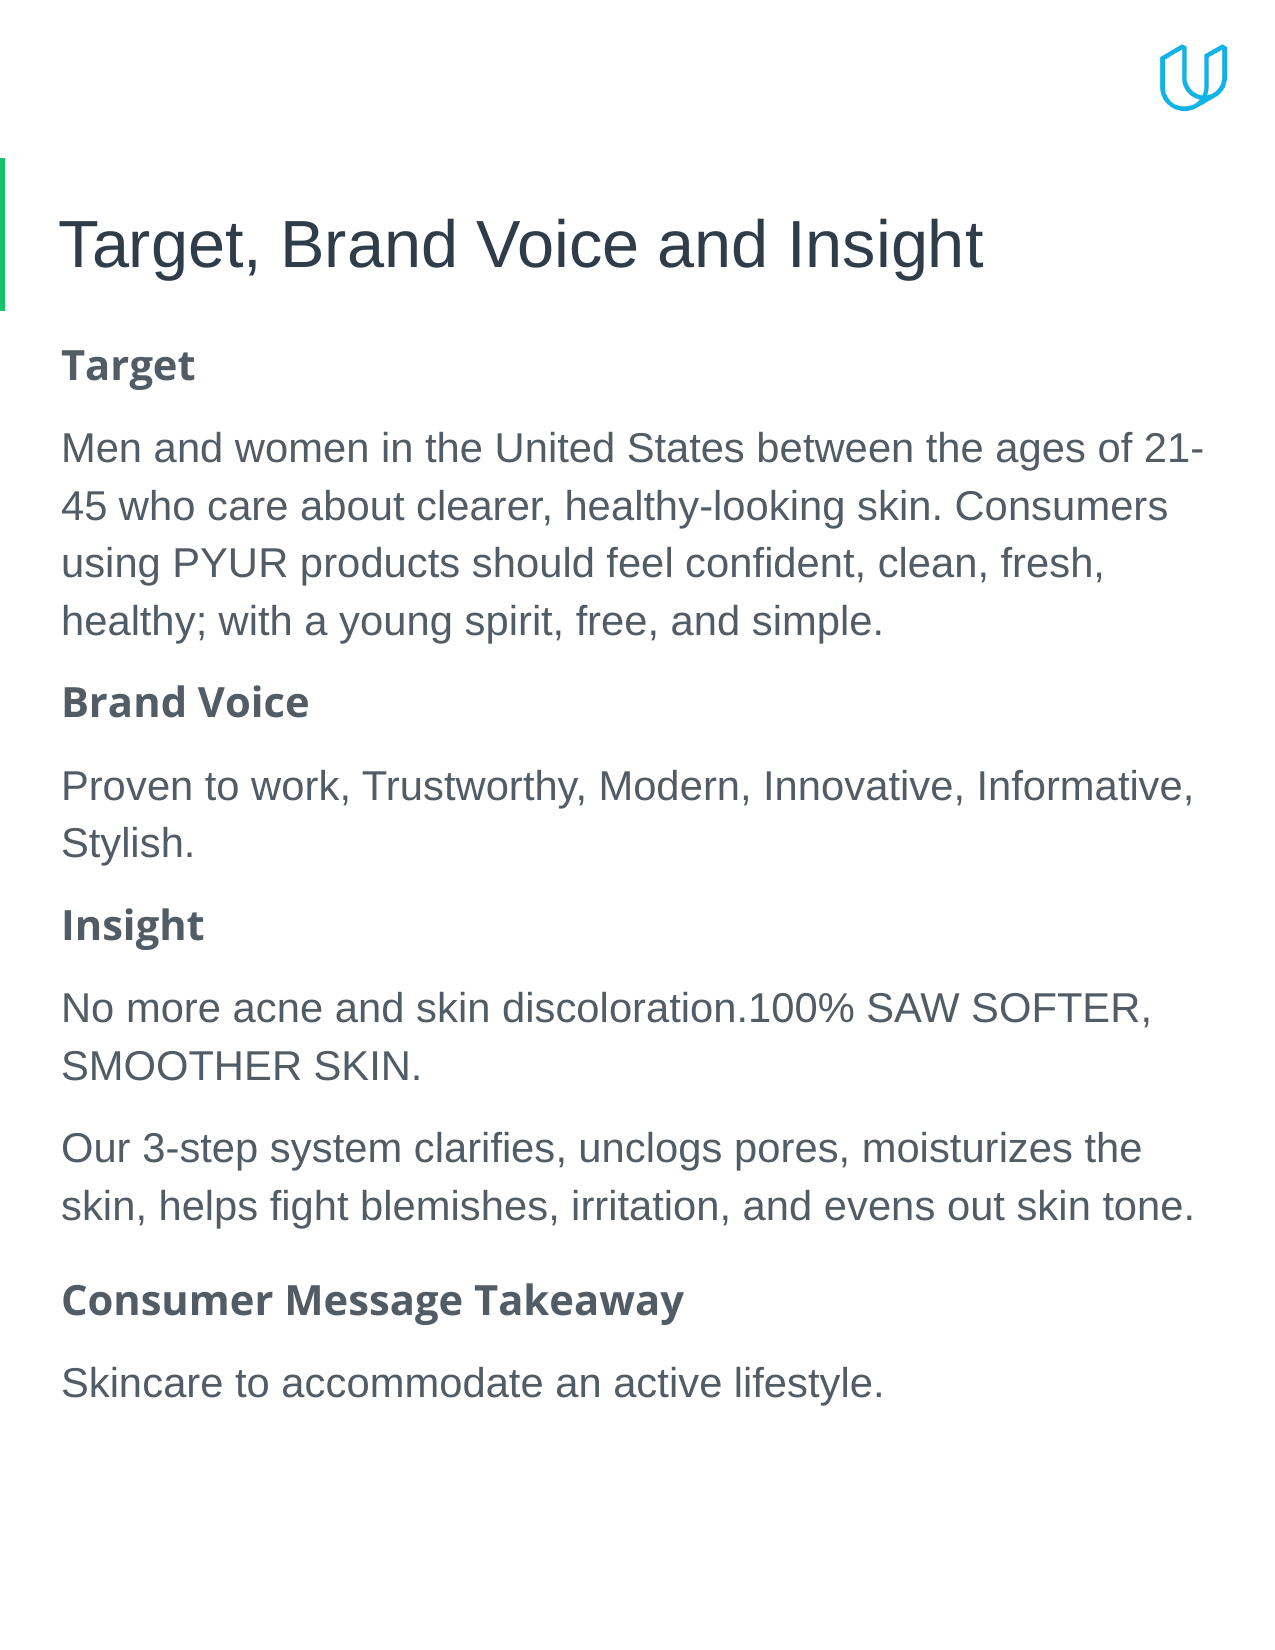

# Target, Brand Voice and Insight
Target
Men and women in the United States between the ages of 21-45 who care about clearer, healthy-looking skin. Consumers using PYUR products should feel confident, clean, fresh, healthy; with a young spirit, free, and simple.
Brand Voice
Proven to work, Trustworthy, Modern, Innovative, Informative, Stylish.
Insight
No more acne and skin discoloration.100% SAW SOFTER, SMOOTHER SKIN.
Our 3-step system clarifies, unclogs pores, moisturizes the skin, helps fight blemishes, irritation, and evens out skin tone.
Consumer Message Takeaway
Skincare to accommodate an active lifestyle.